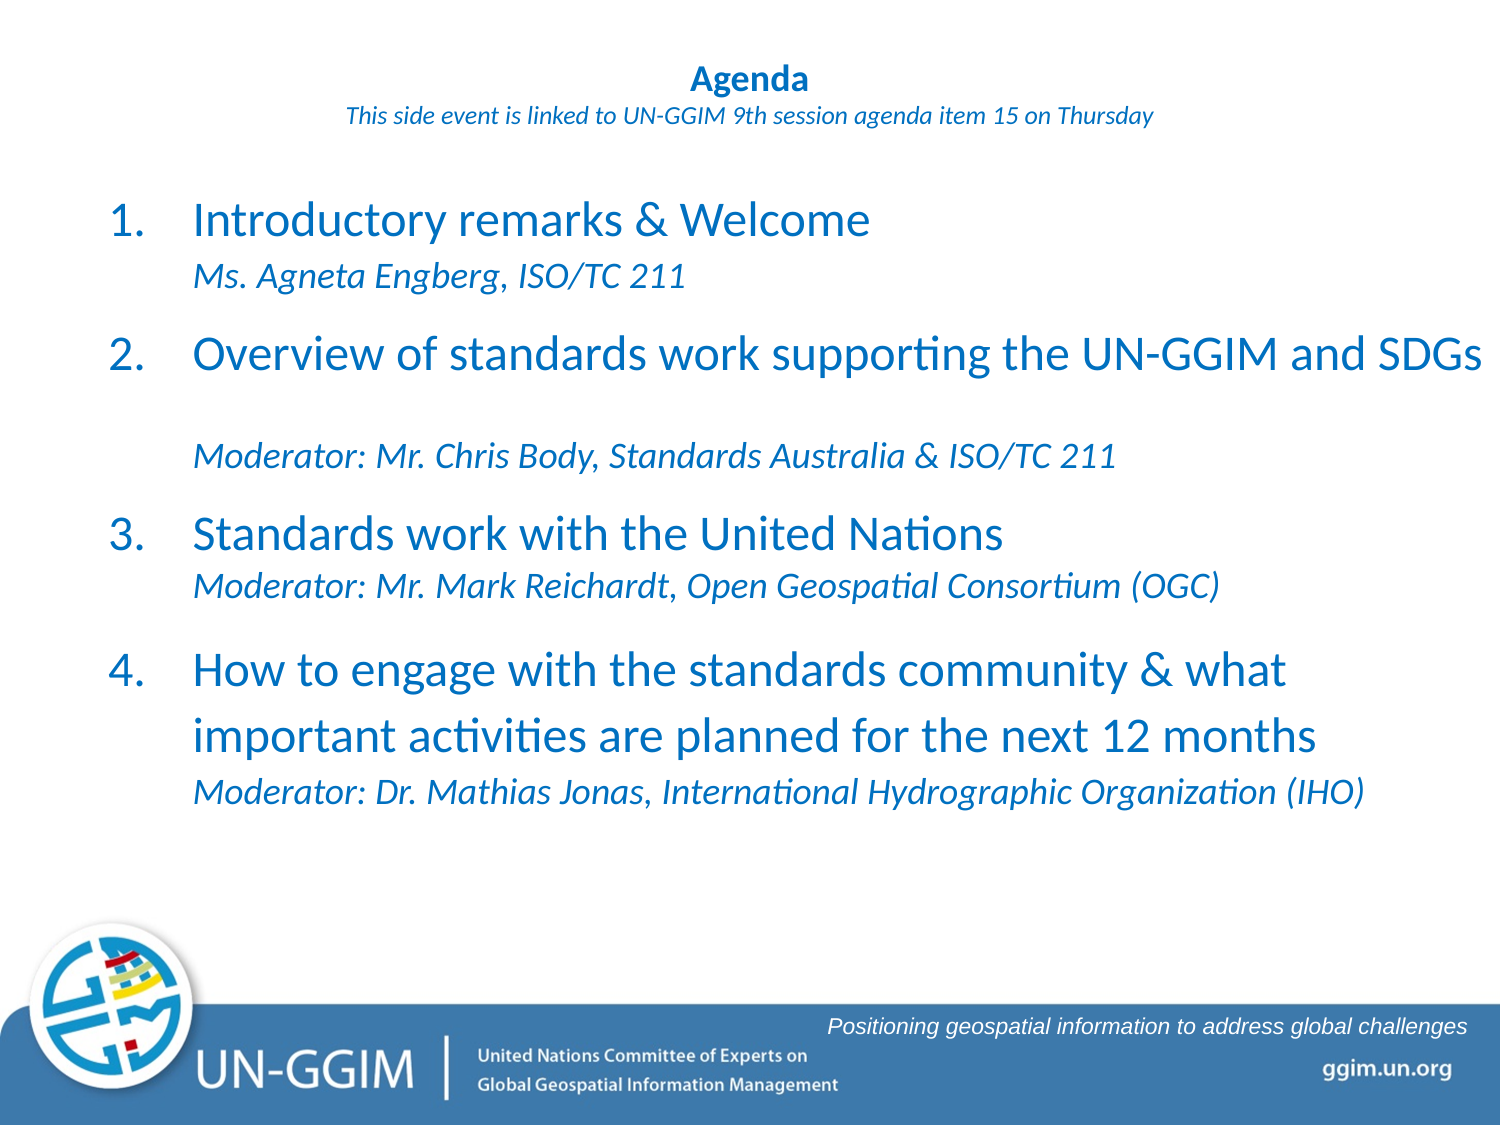

# Agenda This side event is linked to UN-GGIM 9th session agenda item 15 on Thursday
Introductory remarks & Welcome
Ms. Agneta Engberg, ISO/TC 211
Overview of standards work supporting the UN-GGIM and SDGs
Moderator: Mr. Chris Body, Standards Australia & ISO/TC 211
Standards work with the United Nations
Moderator: Mr. Mark Reichardt, Open Geospatial Consortium (OGC)
How to engage with the standards community & what important activities are planned for the next 12 months
Moderator: Dr. Mathias Jonas, International Hydrographic Organization (IHO)